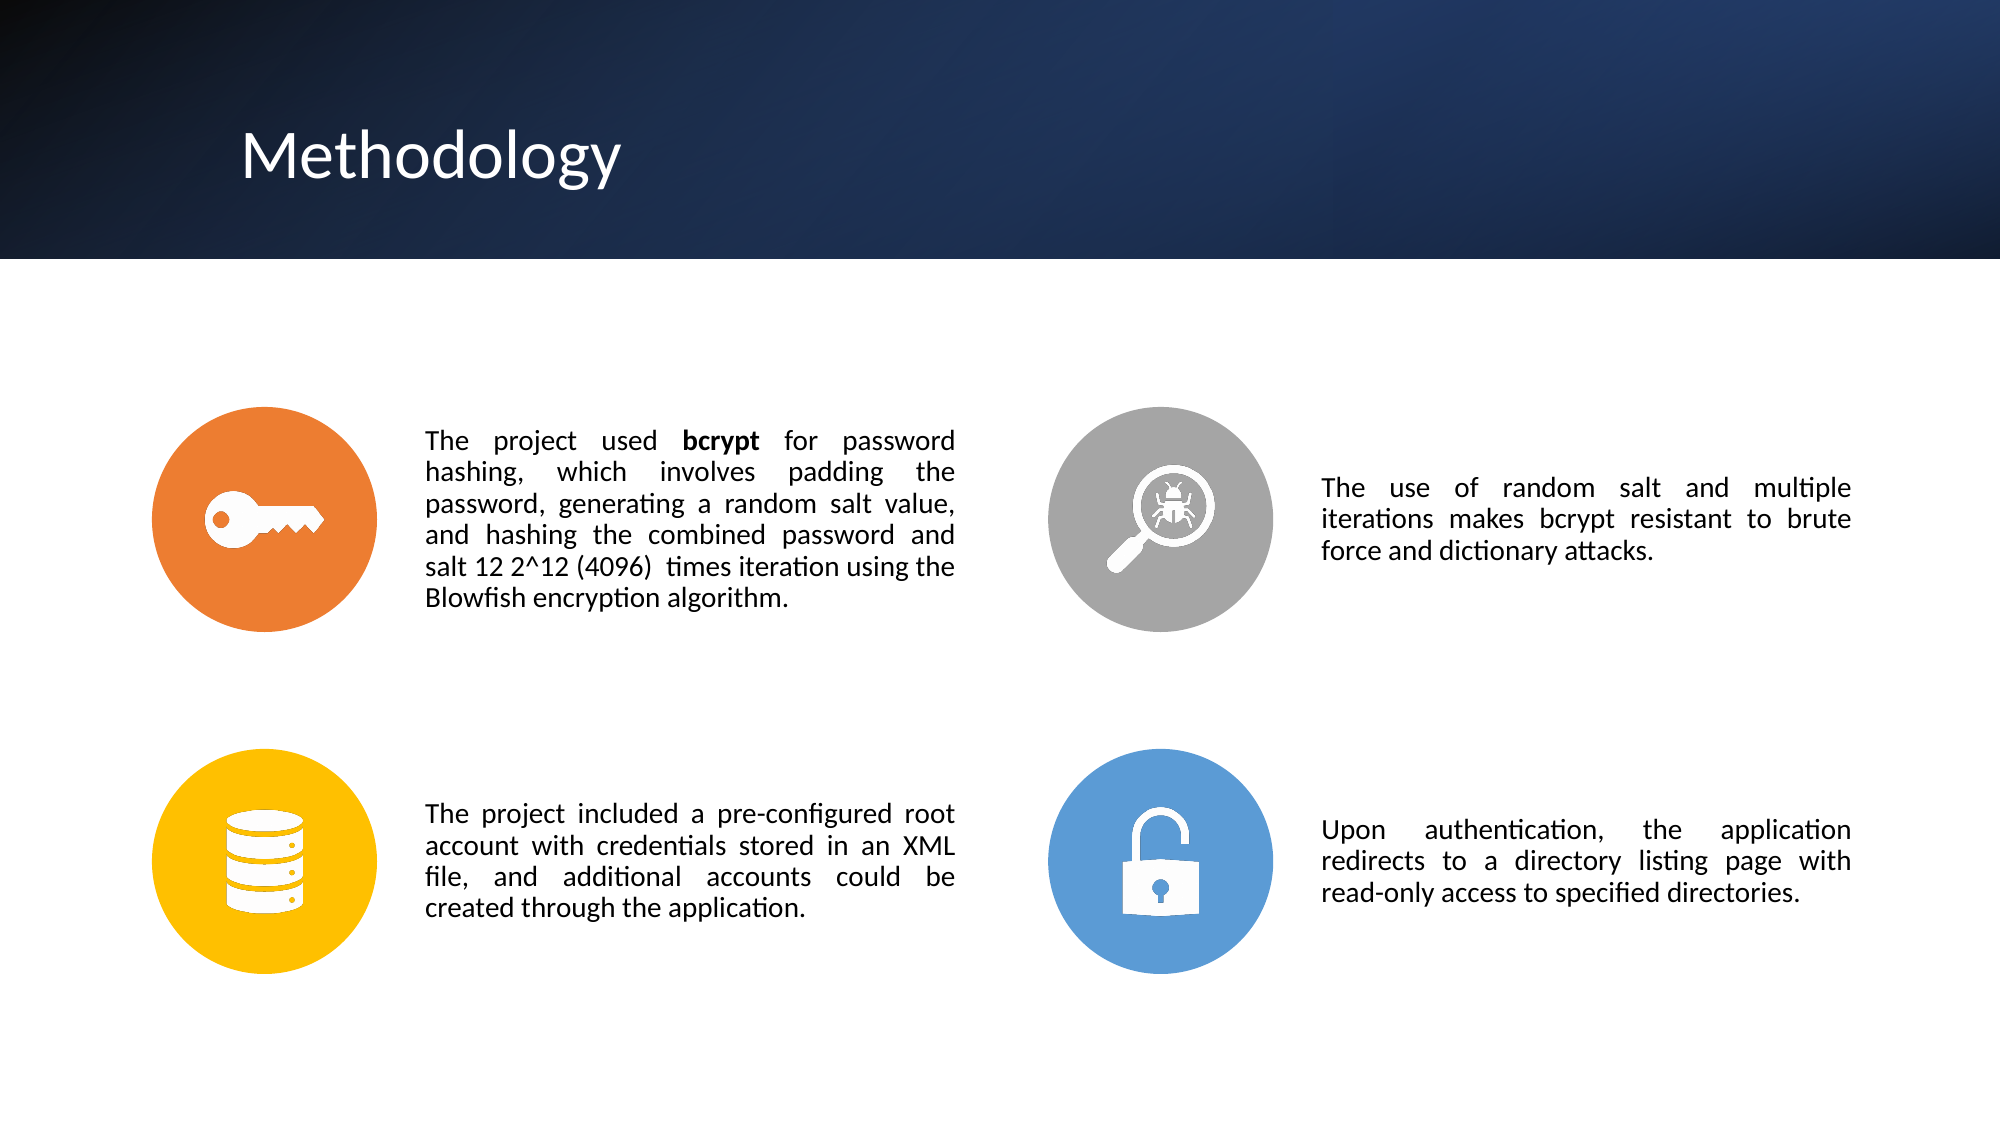

# Methodology
The project used bcrypt for password hashing, which involves padding the password, generating a random salt value, and hashing the combined password and salt 12 2^12 (4096)  times iteration using the Blowfish encryption algorithm.
The use of random salt and multiple iterations makes bcrypt resistant to brute force and dictionary attacks.
The project included a pre-configured root account with credentials stored in an XML file, and additional accounts could be created through the application.
Upon authentication, the application redirects to a directory listing page with read-only access to specified directories.